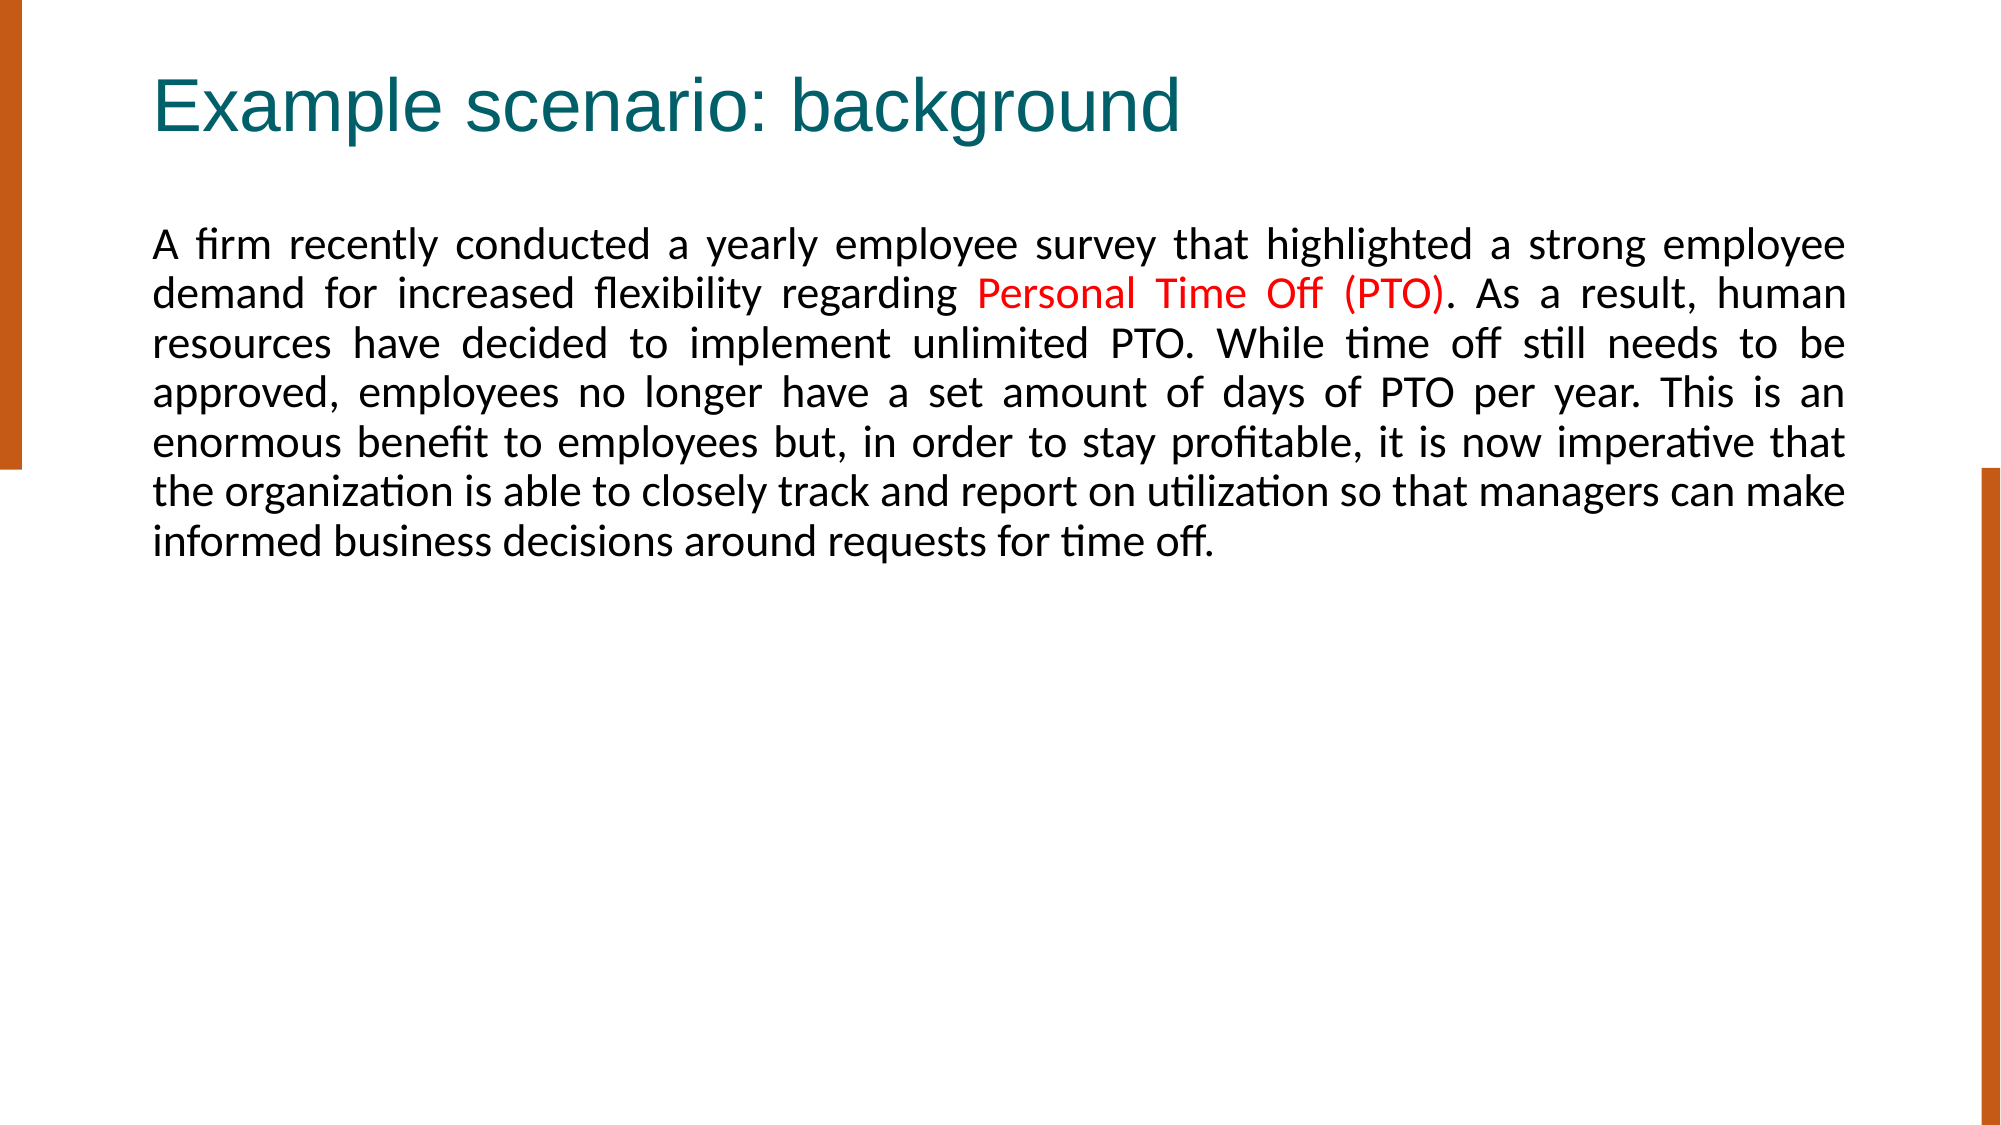

# Example scenario: background
A firm recently conducted a yearly employee survey that highlighted a strong employee demand for increased flexibility regarding Personal Time Off (PTO). As a result, human resources have decided to implement unlimited PTO. While time off still needs to be approved, employees no longer have a set amount of days of PTO per year. This is an enormous benefit to employees but, in order to stay profitable, it is now imperative that the organization is able to closely track and report on utilization so that managers can make informed business decisions around requests for time off.